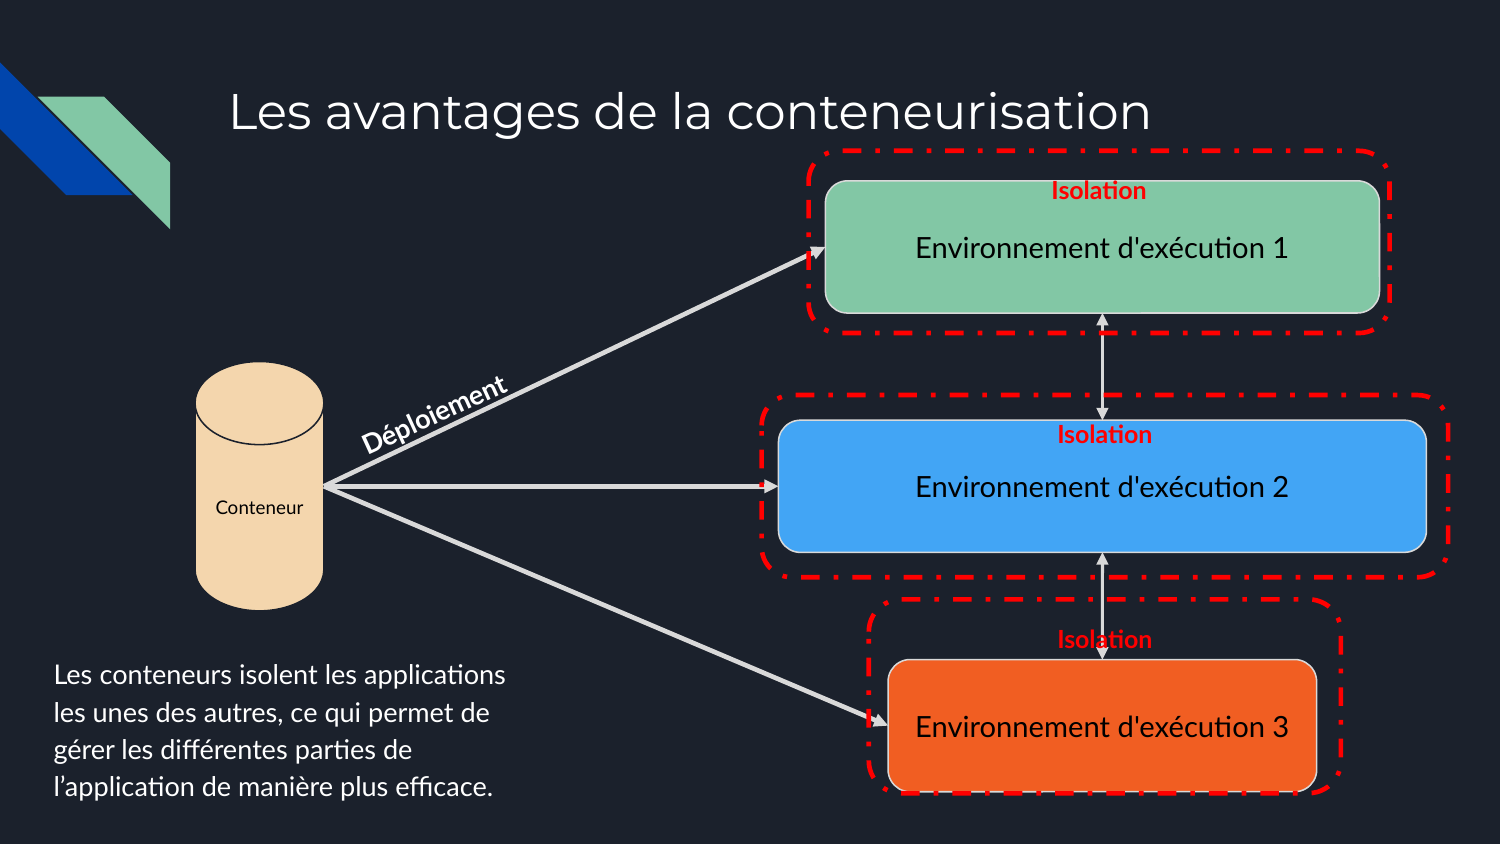

# Les avantages de la conteneurisation
Isolation
Environnement d'exécution 1
Conteneur
Déploiement
Isolation
Environnement d'exécution 2
Isolation
Les conteneurs isolent les applications les unes des autres, ce qui permet de gérer les différentes parties de l’application de manière plus efficace.
Environnement d'exécution 3